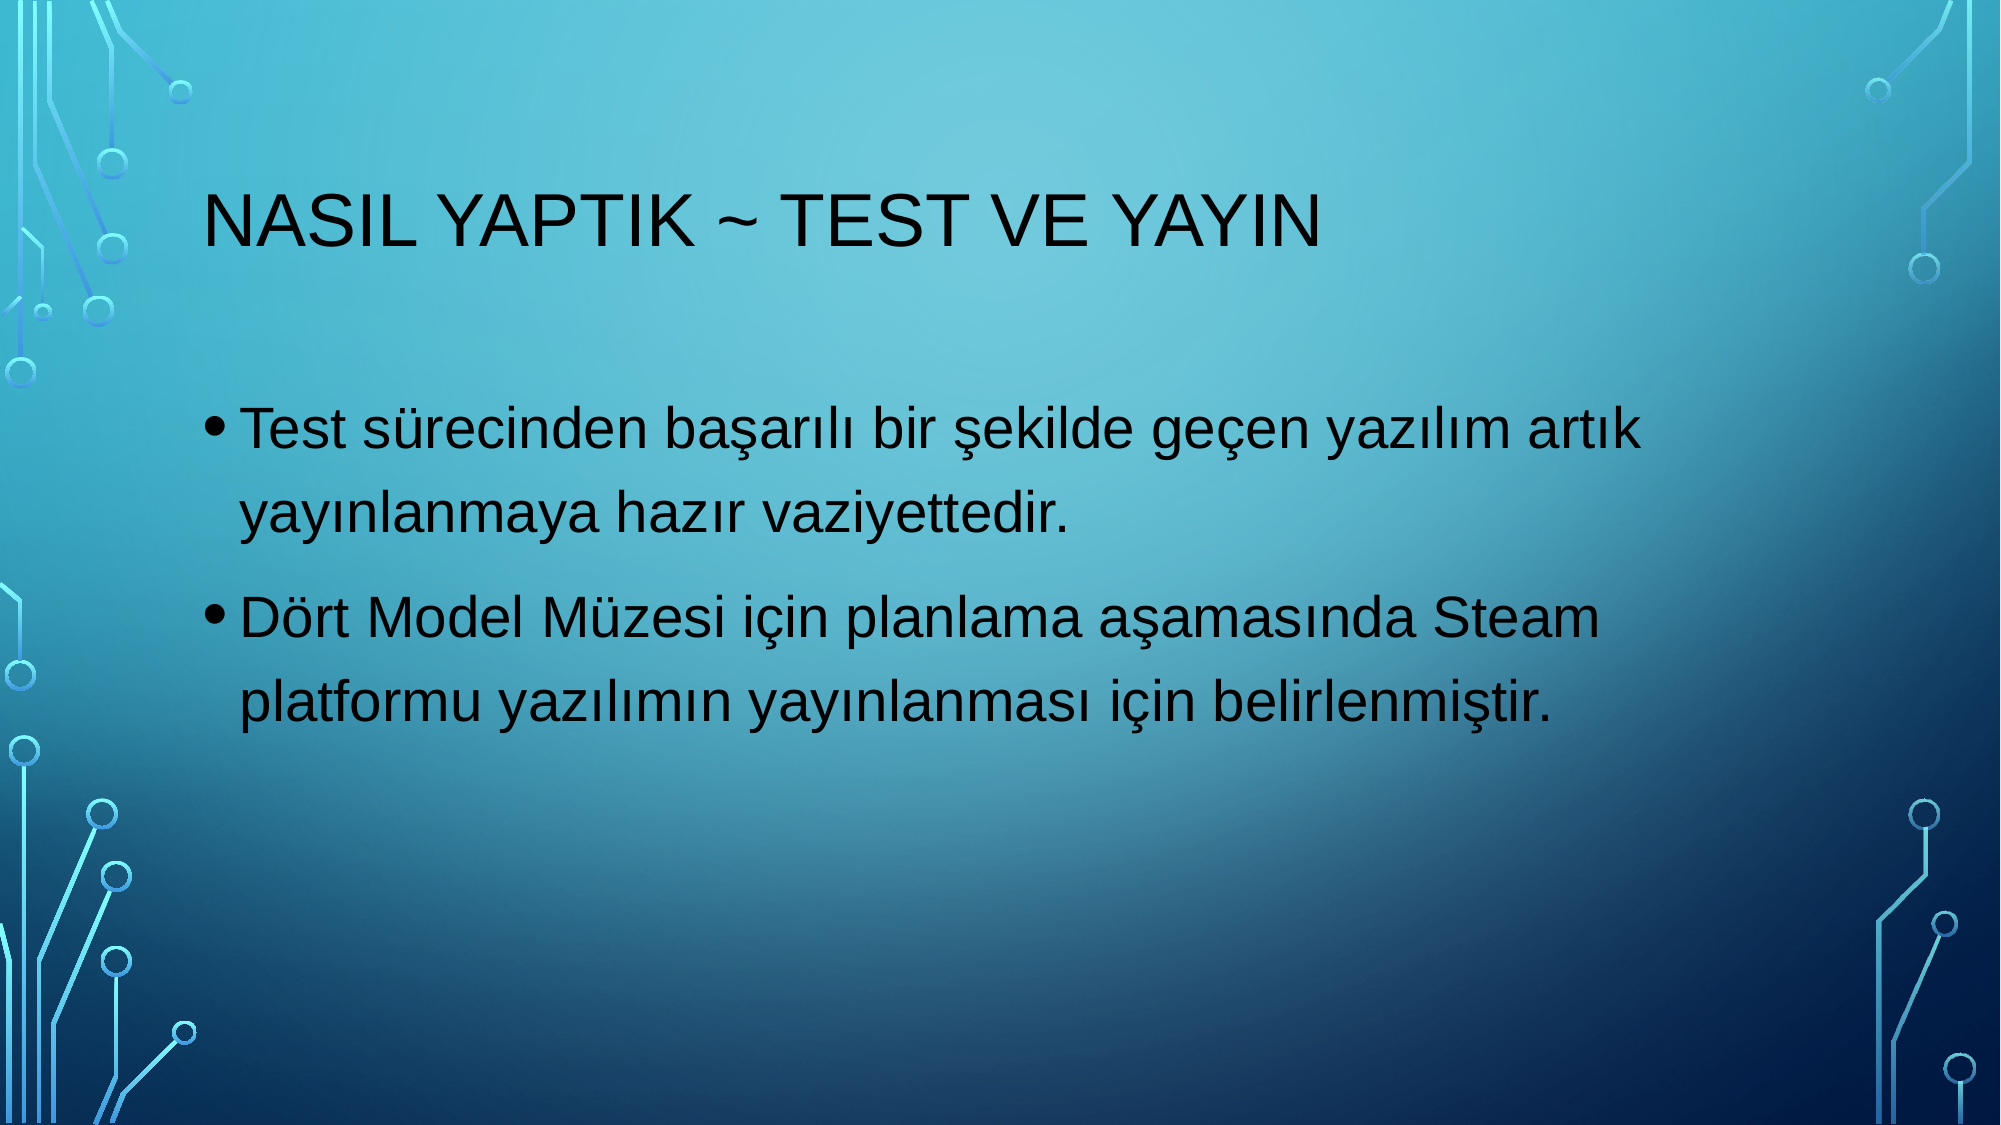

# Nasıl Yaptık ~ Test ve Yayın
Test sürecinden başarılı bir şekilde geçen yazılım artık yayınlanmaya hazır vaziyettedir.
Dört Model Müzesi için planlama aşamasında Steam platformu yazılımın yayınlanması için belirlenmiştir.